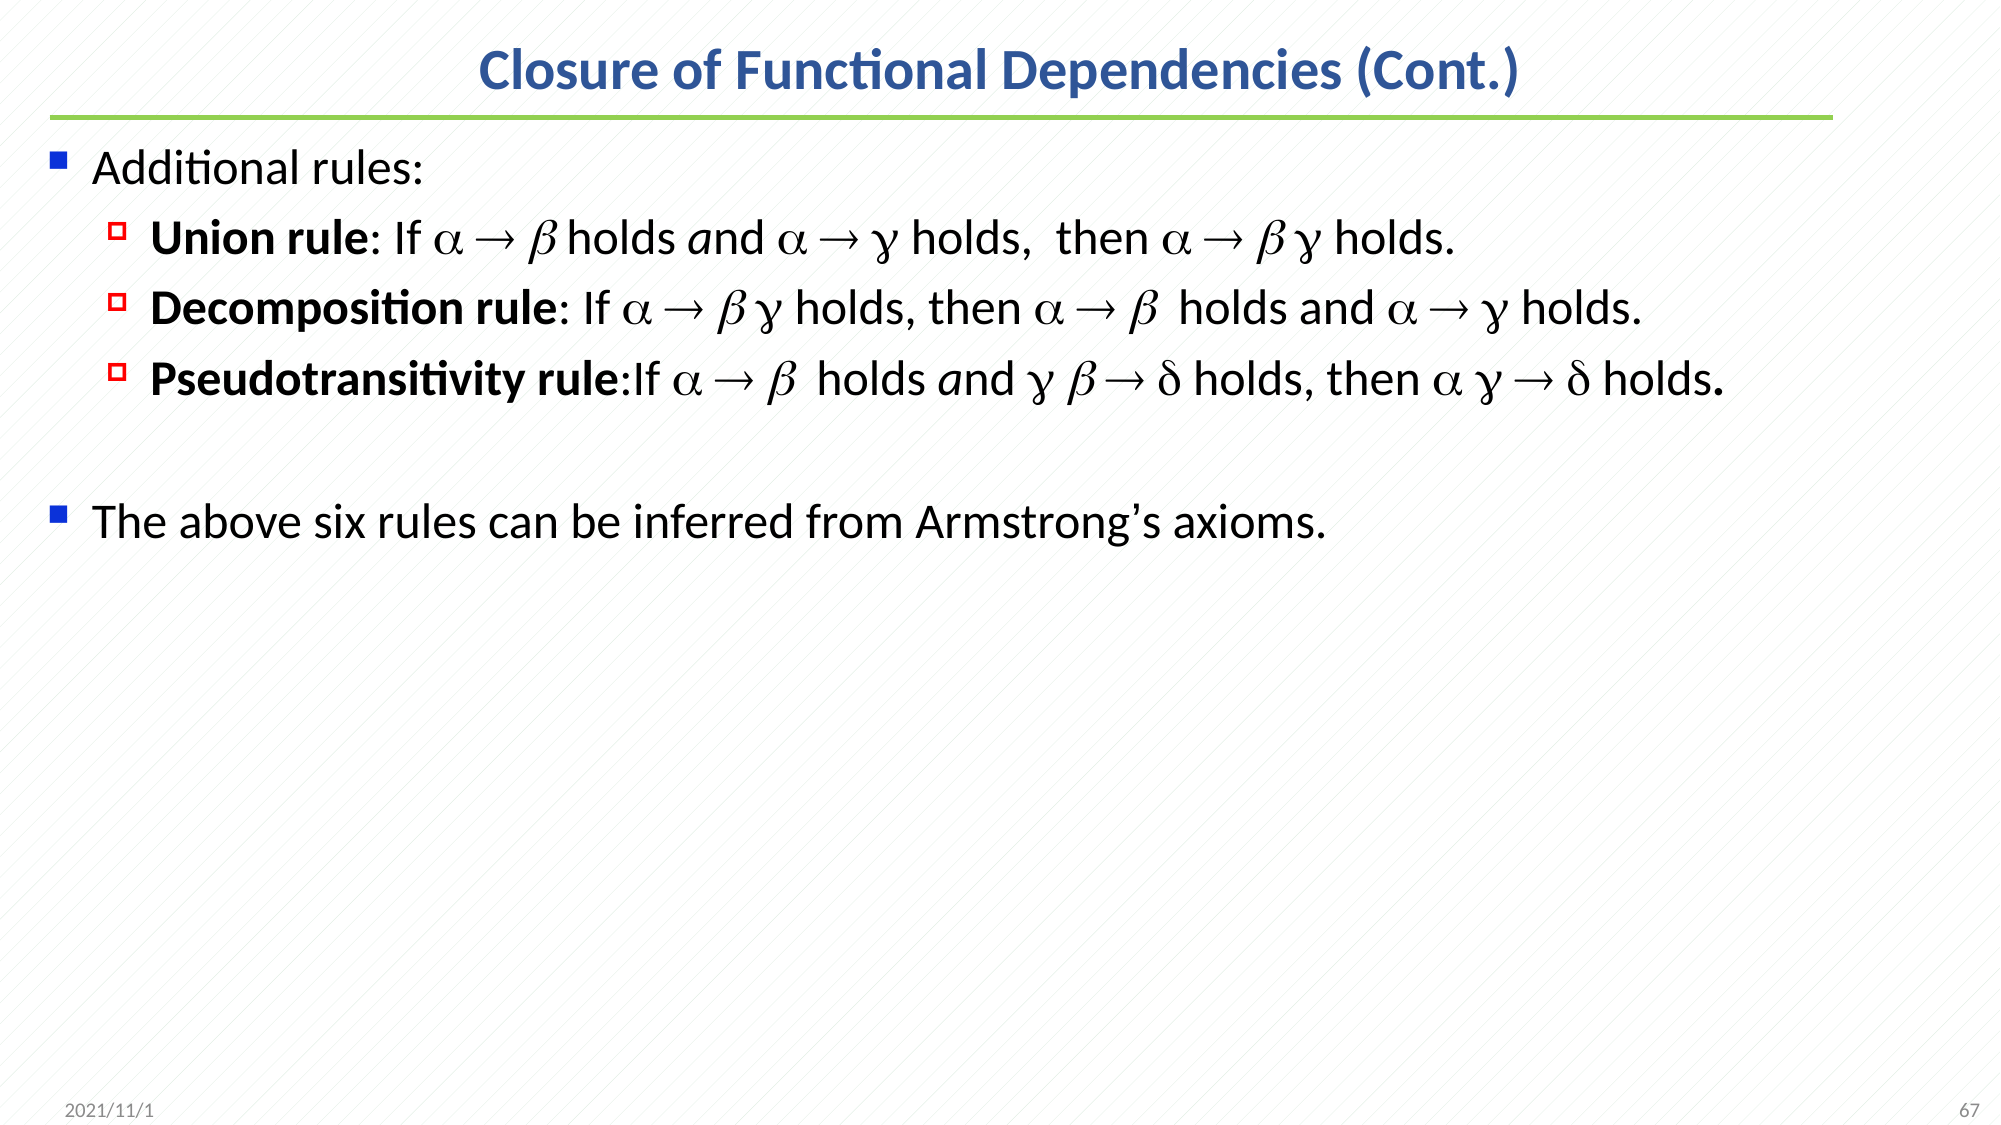

# Closure of Functional Dependencies (Cont.)
Additional rules:
Union rule: If α → β holds and α → γ holds,  then α → β γ holds.
Decomposition rule: If α → β γ holds, then α → β  holds and α → γ holds.
Pseudotransitivity rule:If α → β  holds and γ β → δ holds, then α γ → δ holds.

The above six rules can be inferred from Armstrong’s axioms.

67
2021/11/1